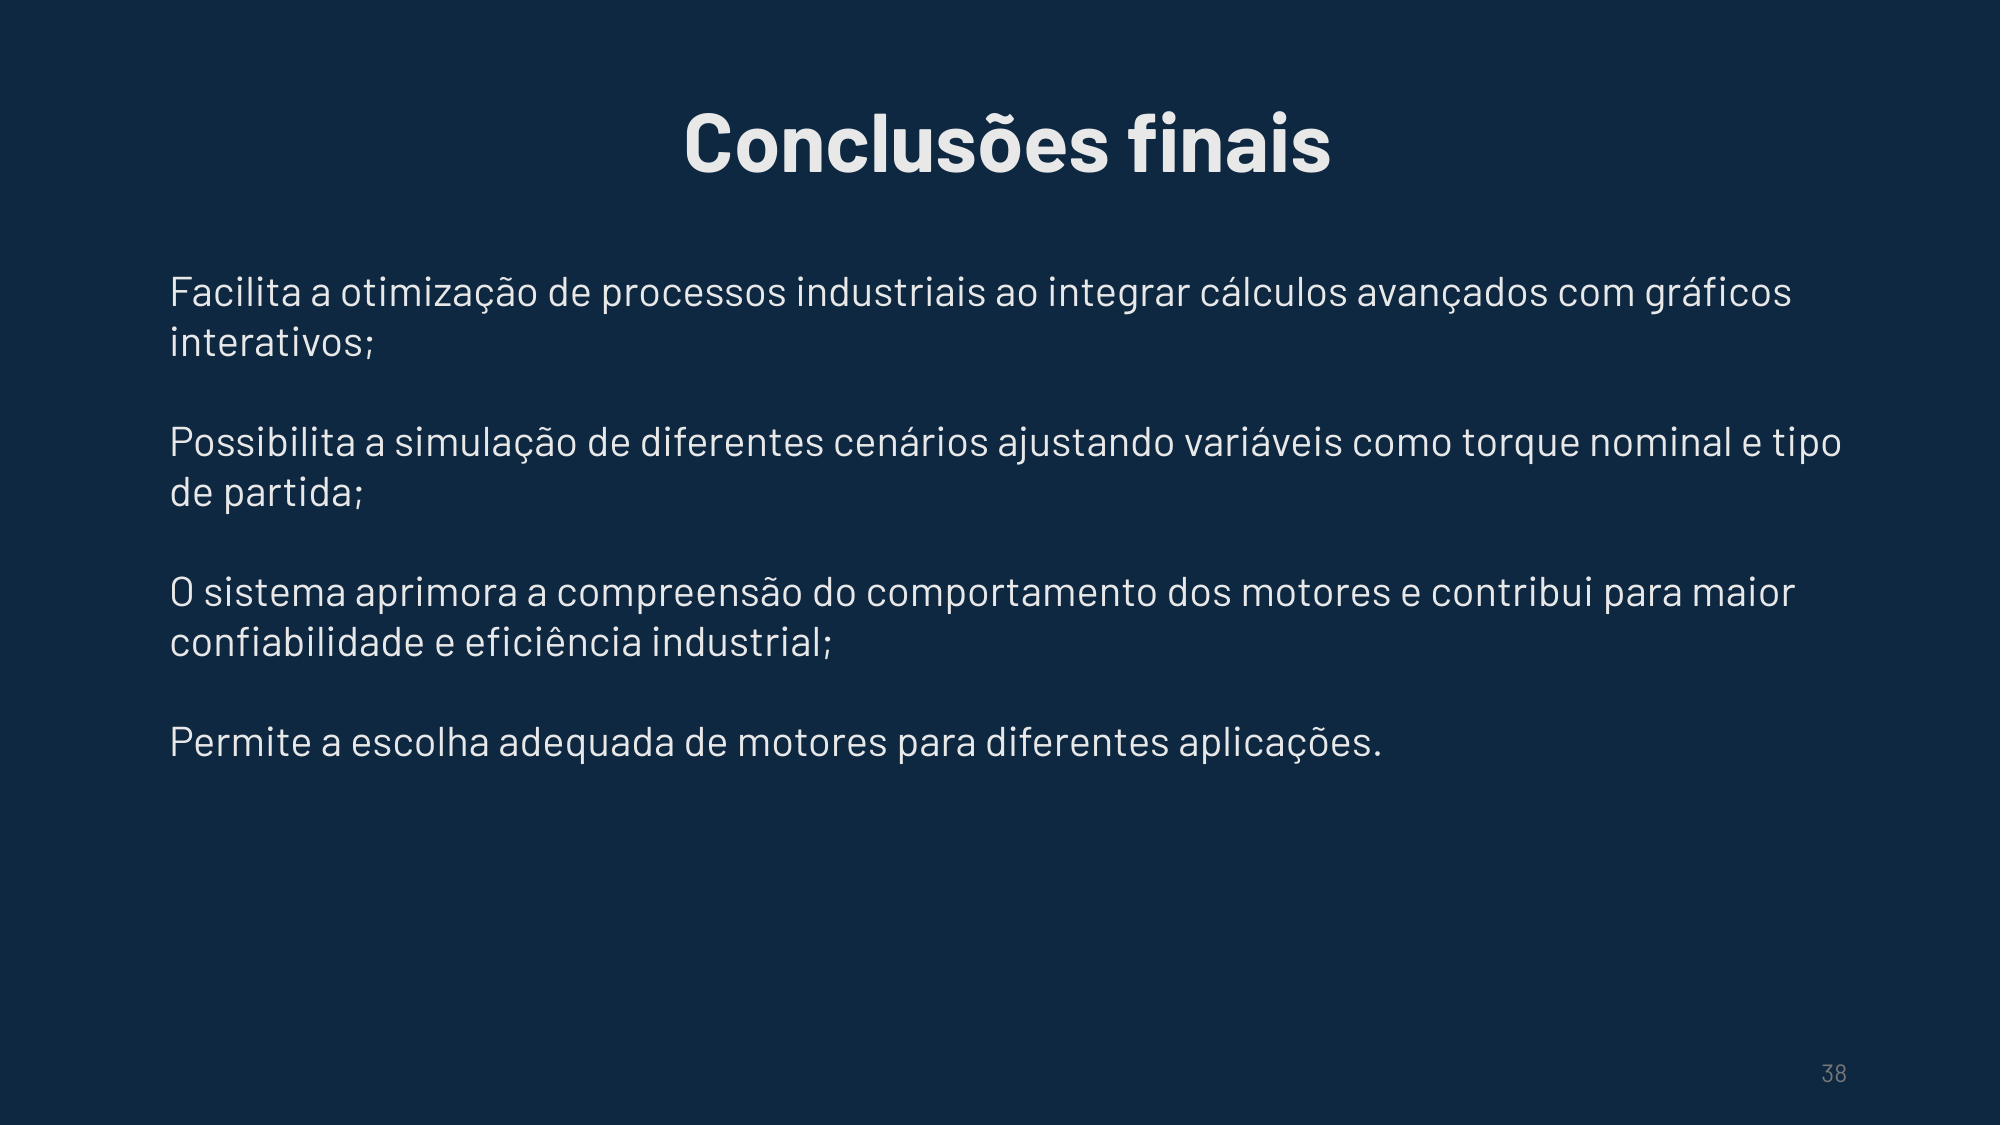

Conclusões finais
Facilita a otimização de processos industriais ao integrar cálculos avançados com gráficos interativos;

Possibilita a simulação de diferentes cenários ajustando variáveis como torque nominal e tipo de partida;

O sistema aprimora a compreensão do comportamento dos motores e contribui para maior confiabilidade e eficiência industrial;

Permite a escolha adequada de motores para diferentes aplicações.
38